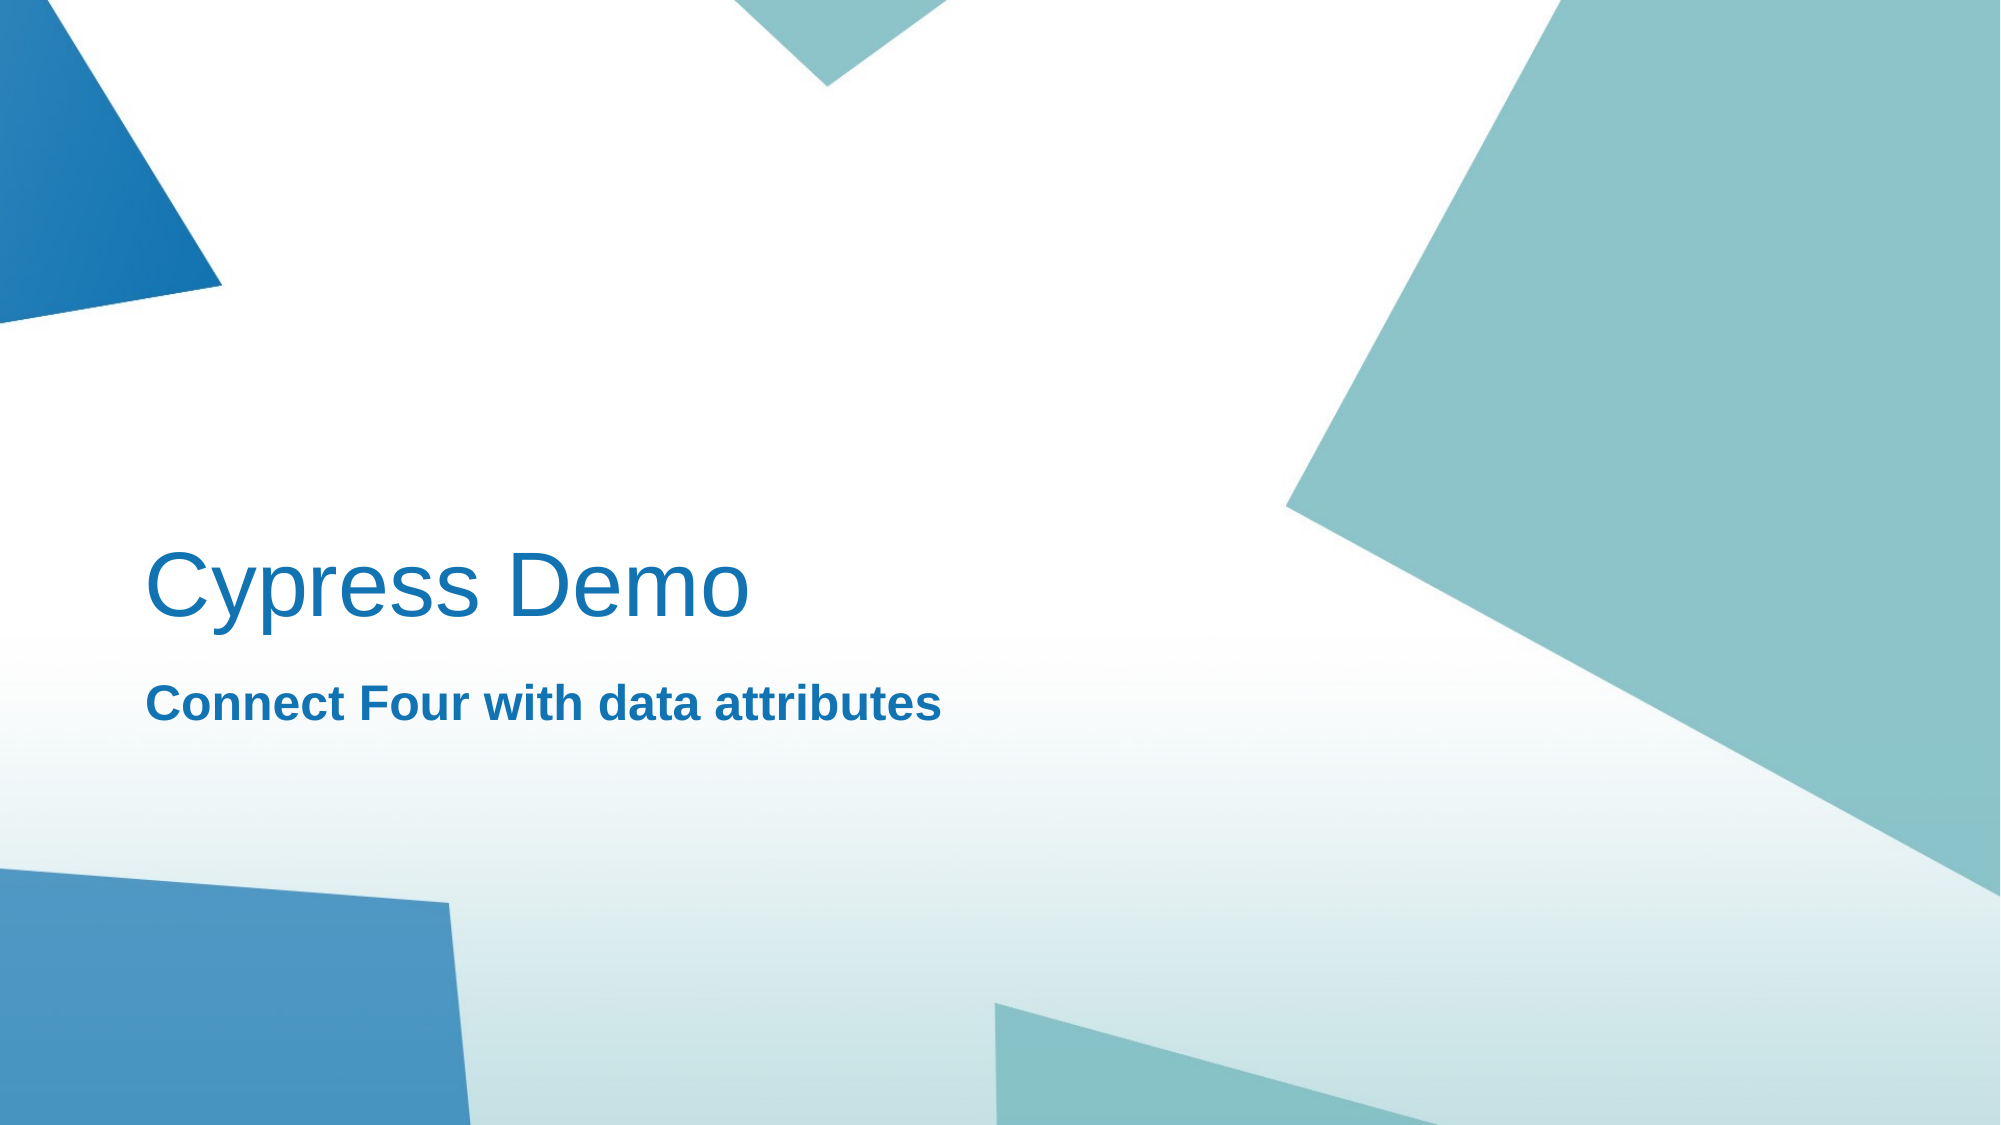

# Cypress Demo
Connect Four with data attributes